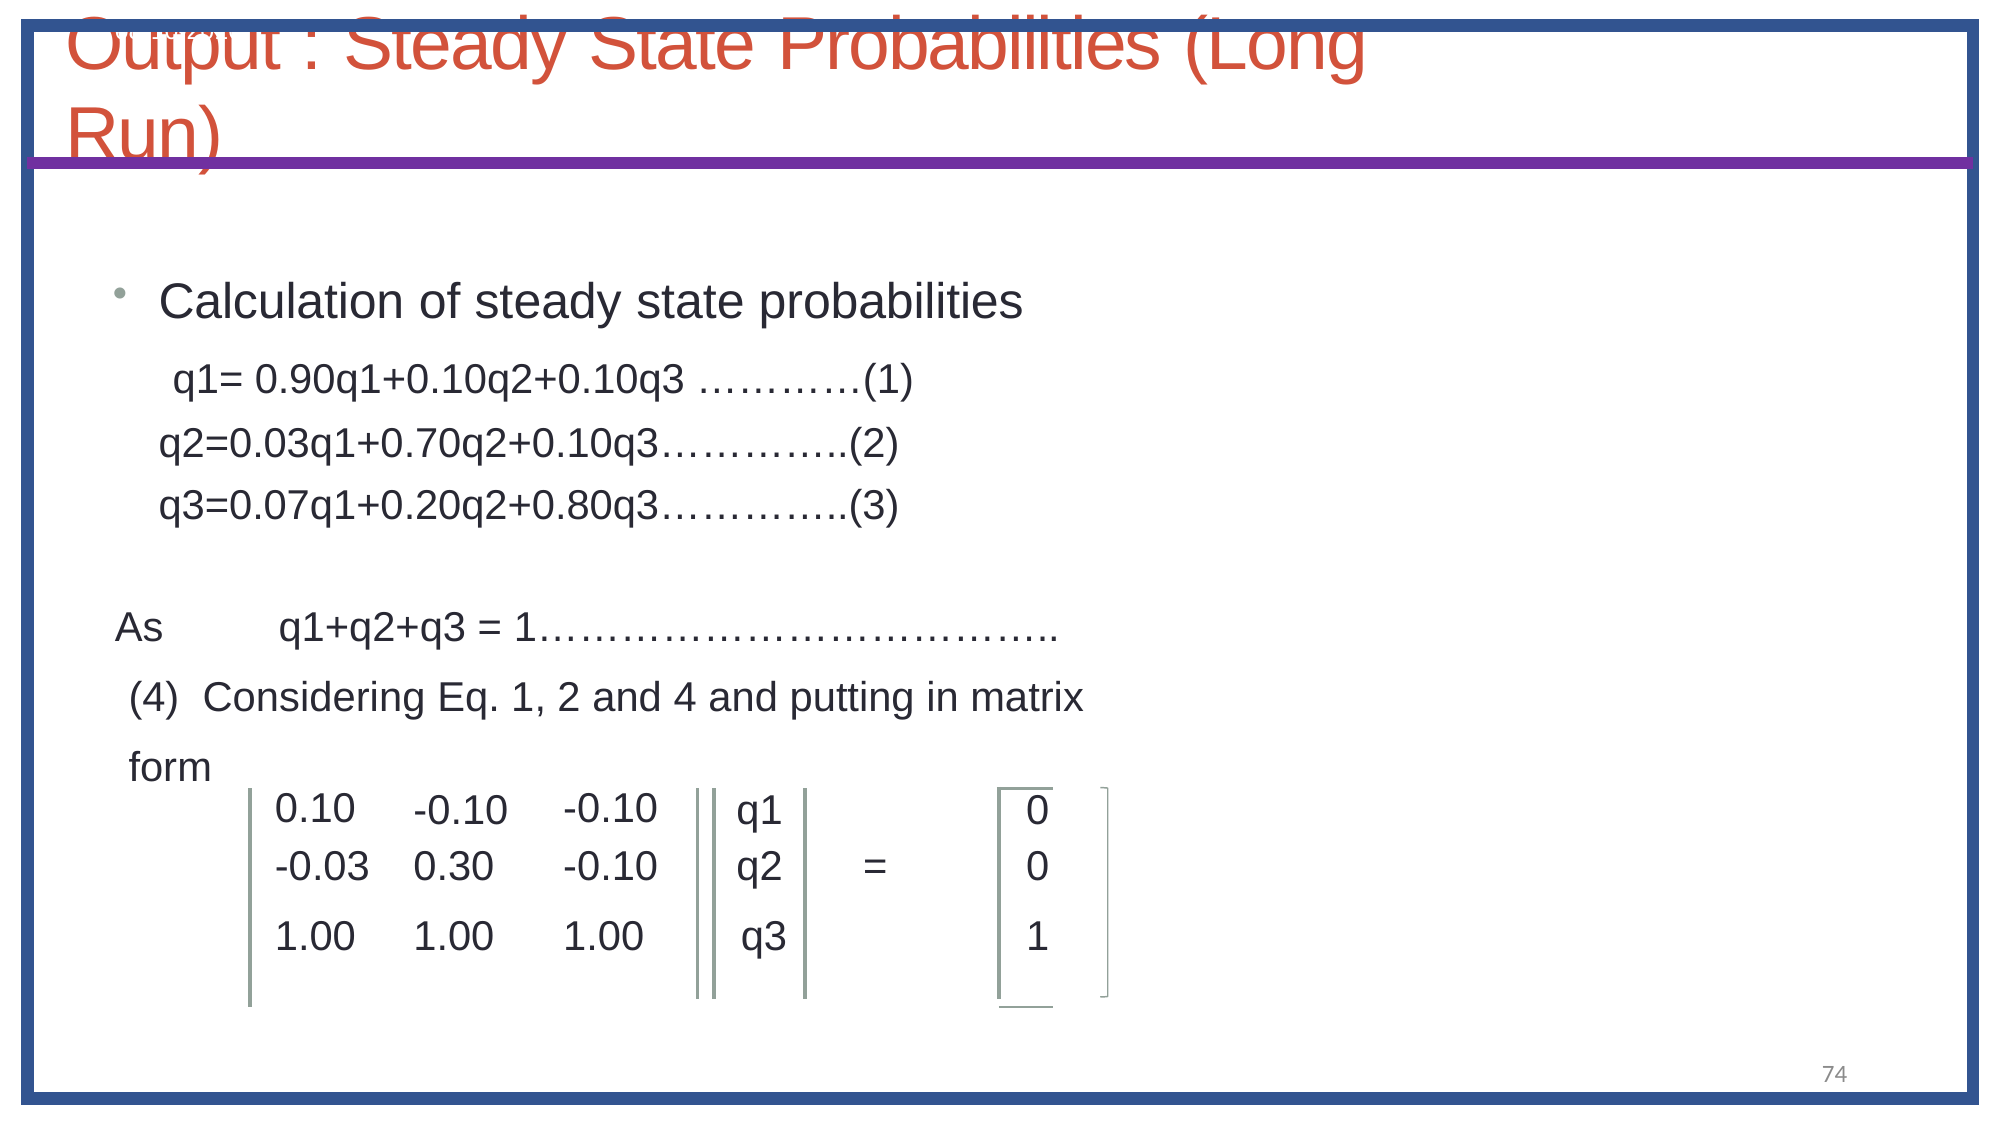

34
08-10-2016

# Output : Steady State Probabilities (Long Run)
Calculation of steady state probabilities  q1= 0.90q1+0.10q2+0.10q3 …………(1)  q2=0.03q1+0.70q2+0.10q3…………..(2)  q3=0.07q1+0.20q2+0.80q3…………..(3)

As	q1+q2+q3 = 1………………………………..(4)  Considering Eq. 1, 2 and 4 and putting in matrix form

| 0.10 | -0.10 | -0.10 |  | q1 |  | 0 |
| --- | --- | --- | --- | --- | --- | --- |
| -0.03 | 0.30 | -0.10 |  | q2 | = | 0 |
| 1.00 | 1.00 | 1.00 |  | q3 |  | 1 |
|  |  |  |  |  |  |  |
74